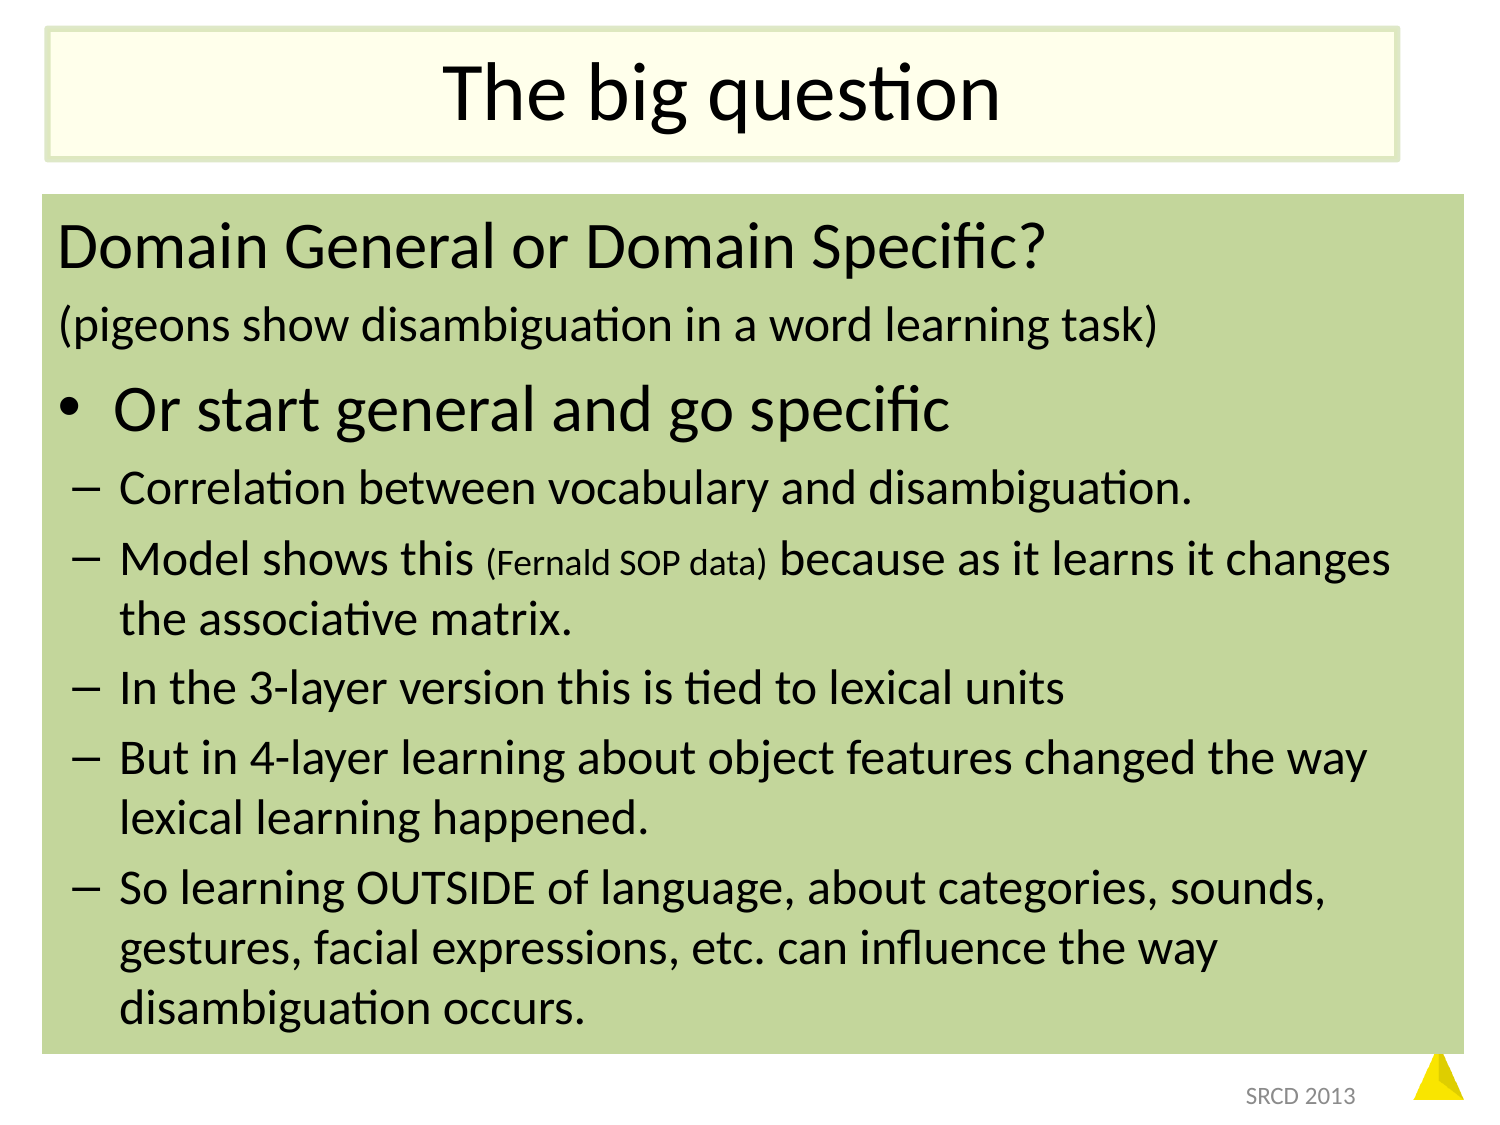

# The big question

Domain General or Domain Specific?
(pigeons show disambiguation in a word learning task)
Or start general and go specific
Correlation between vocabulary and disambiguation.
Model shows this (Fernald SOP data) because as it learns it changes the associative matrix.
In the 3-layer version this is tied to lexical units
But in 4-layer learning about object features changed the way lexical learning happened.
So learning OUTSIDE of language, about categories, sounds, gestures, facial expressions, etc. can influence the way disambiguation occurs.

SRCD 2013